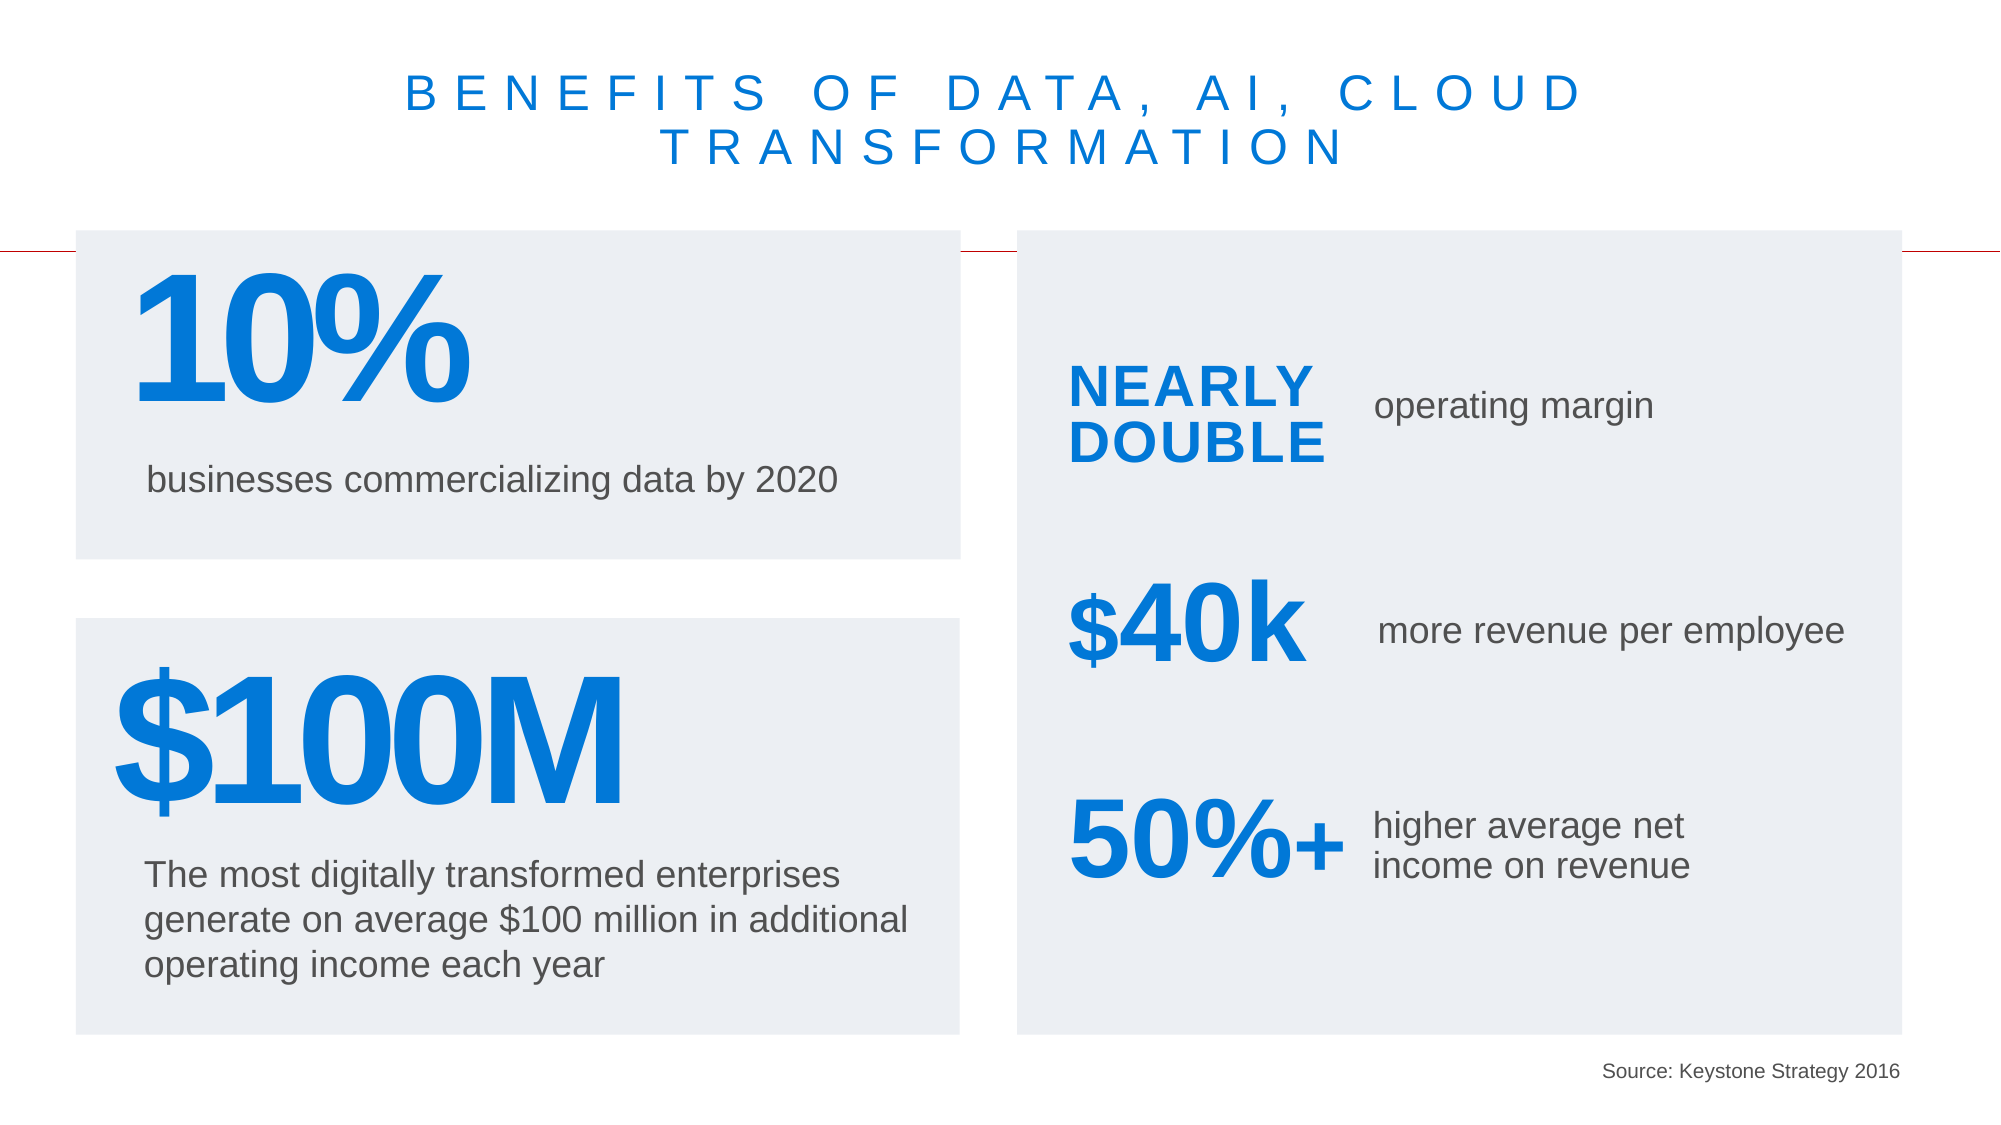

# Benefits of data, AI, cloud transformation

10%
NEARLY DOUBLE
operating margin
businesses commercializing data by 2020
$40k
more revenue per employee

$100M
50%+
higher average net income on revenue
The most digitally transformed enterprises generate on average $100 million in additional operating income each year
Source: Keystone Strategy 2016